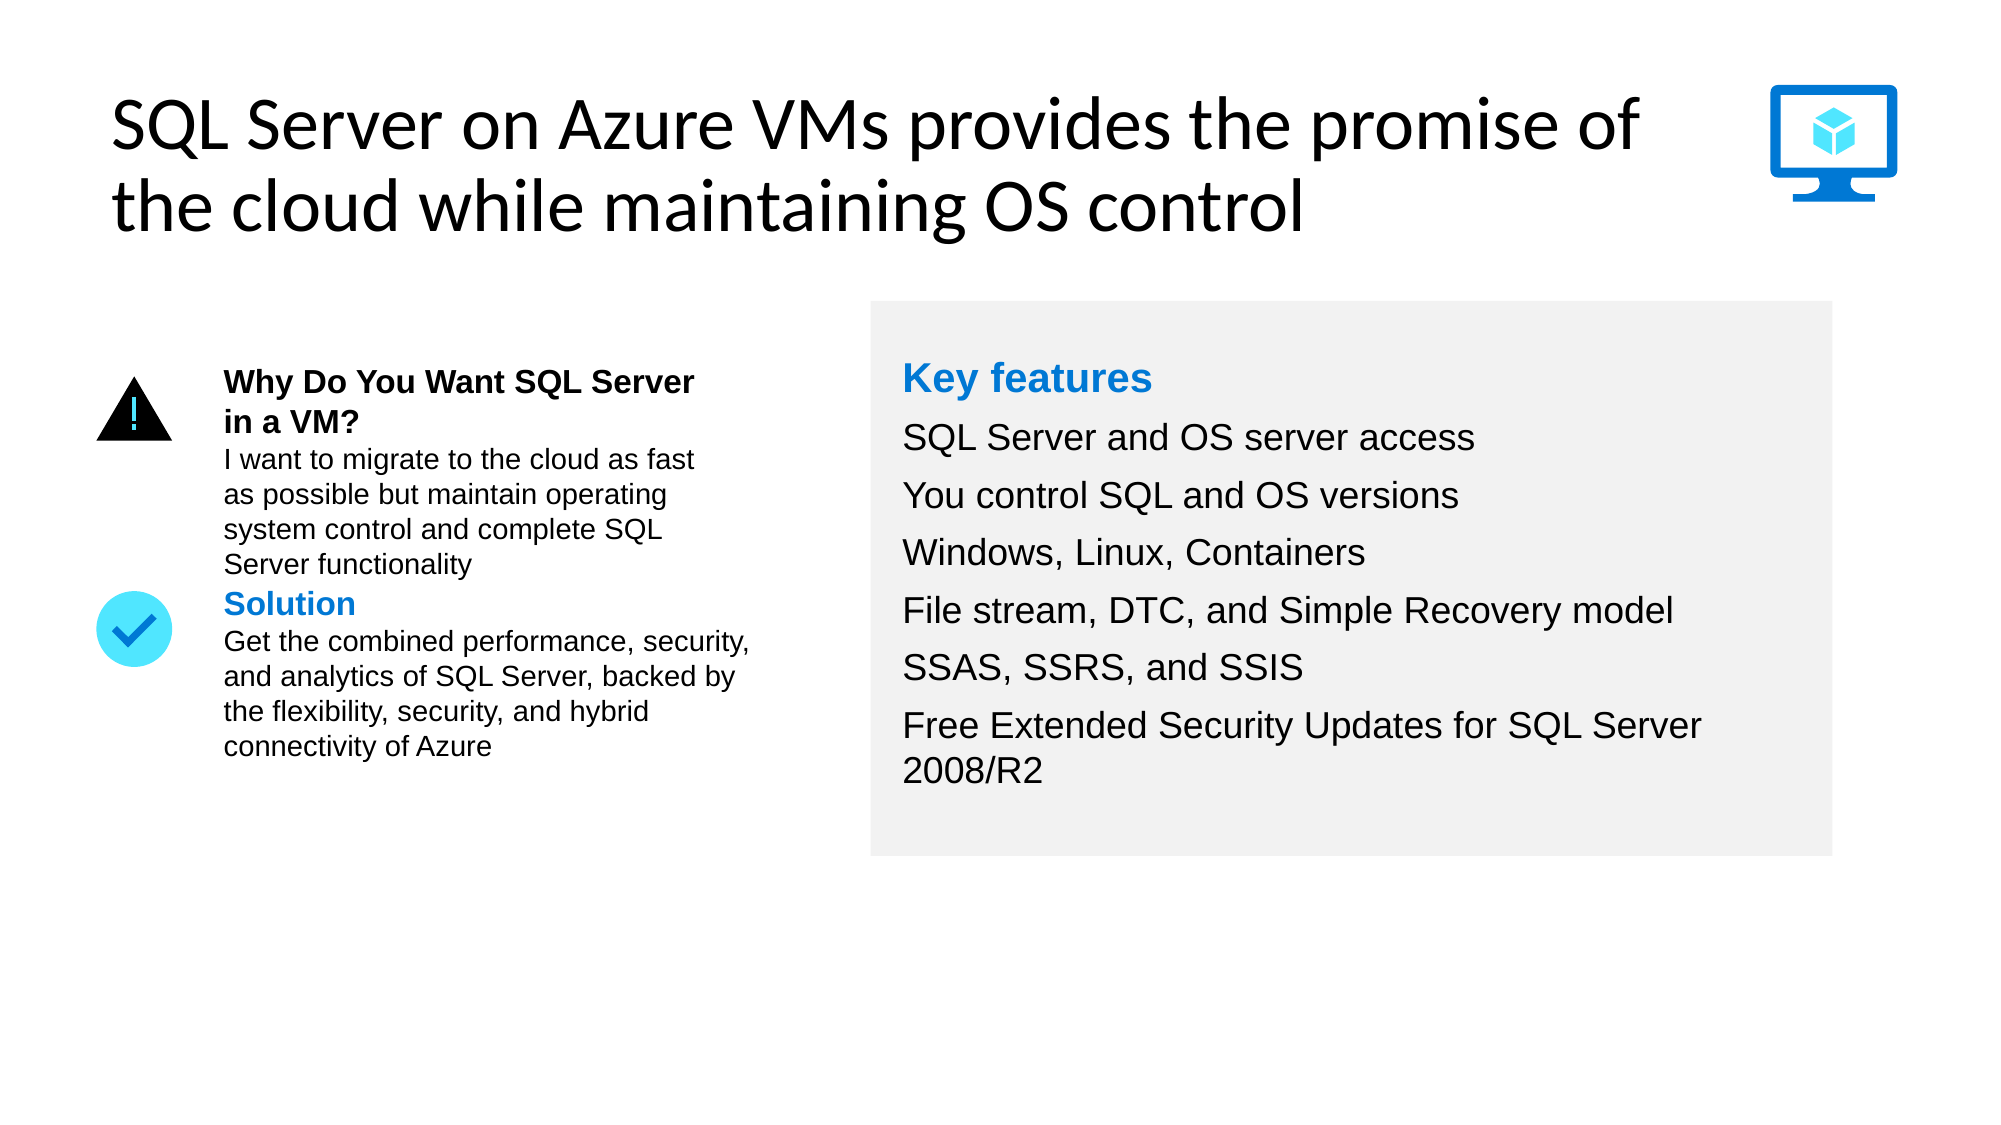

# SQL Server on Azure VMs provides the promise of the cloud while maintaining OS control

Key features
SQL Server and OS server access
You control SQL and OS versions
Windows, Linux, Containers
File stream, DTC, and Simple Recovery model
SSAS, SSRS, and SSIS
Free Extended Security Updates for SQL Server 2008/R2

Why Do You Want SQL Server in a VM?
I want to migrate to the cloud as fast as possible but maintain operating system control and complete SQL Server functionality

Solution
Get the combined performance, security, and analytics of SQL Server, backed by the flexibility, security, and hybrid connectivity of Azure